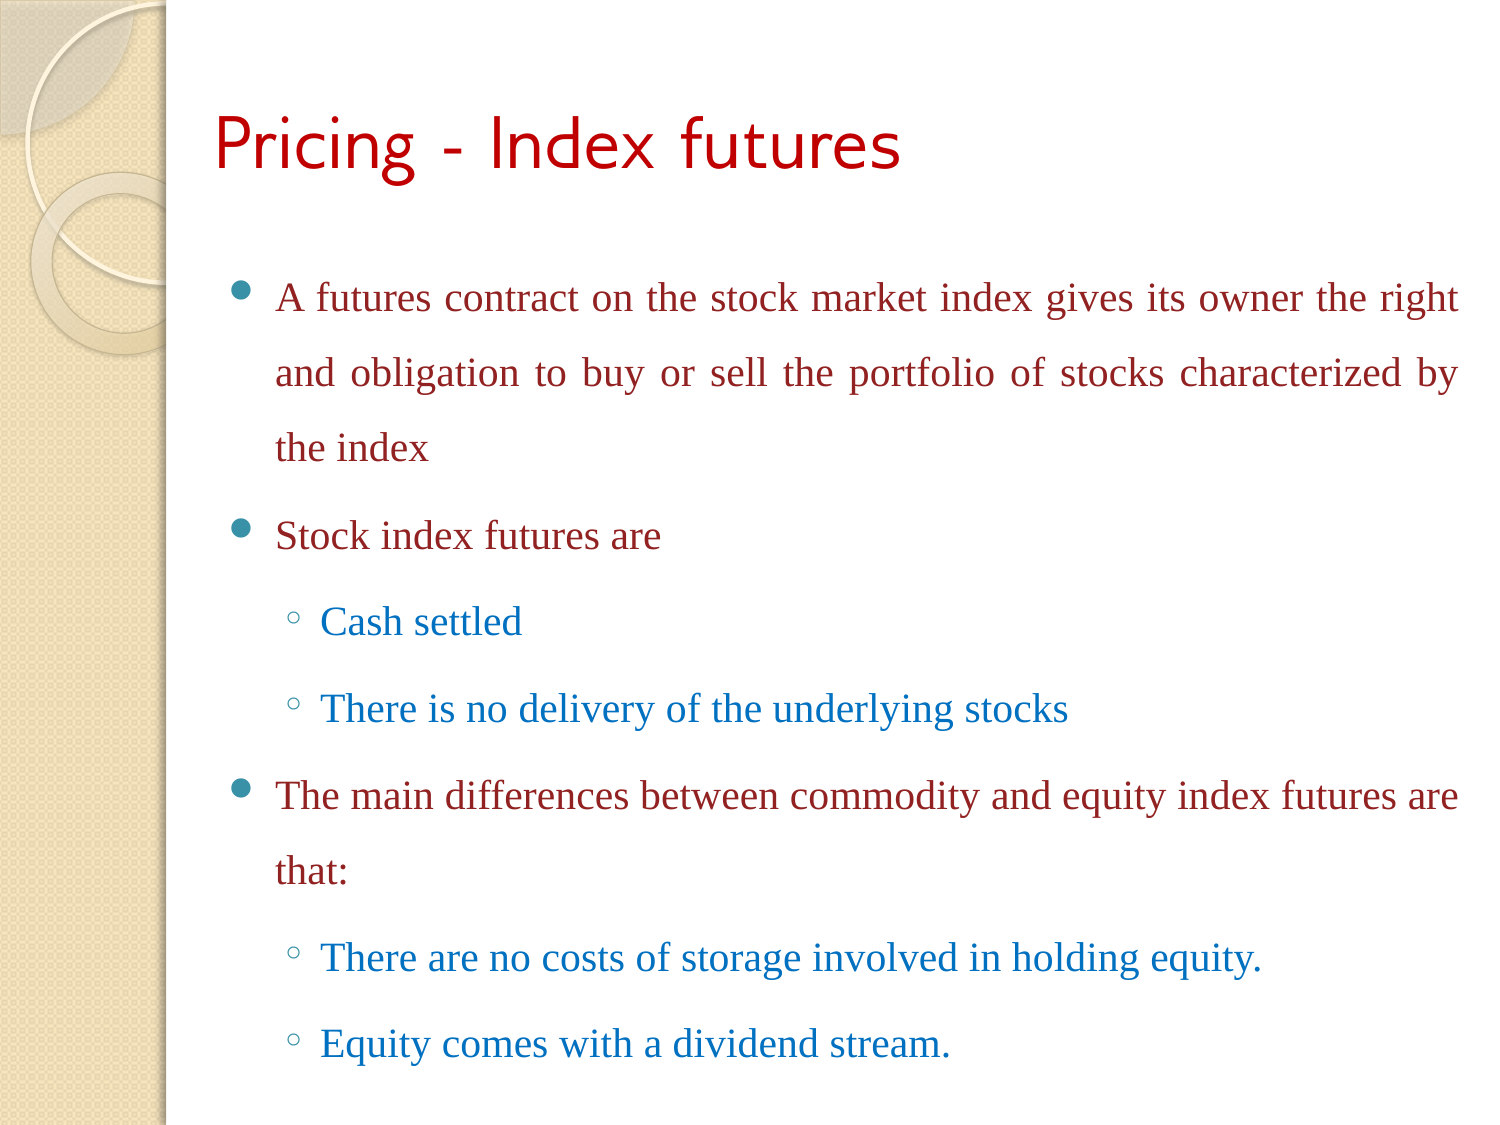

# Pricing - Index futures
A futures contract on the stock market index gives its owner the right and obligation to buy or sell the portfolio of stocks characterized by the index
Stock index futures are
Cash settled
There is no delivery of the underlying stocks
The main differences between commodity and equity index futures are that:
There are no costs of storage involved in holding equity.
Equity comes with a dividend stream.